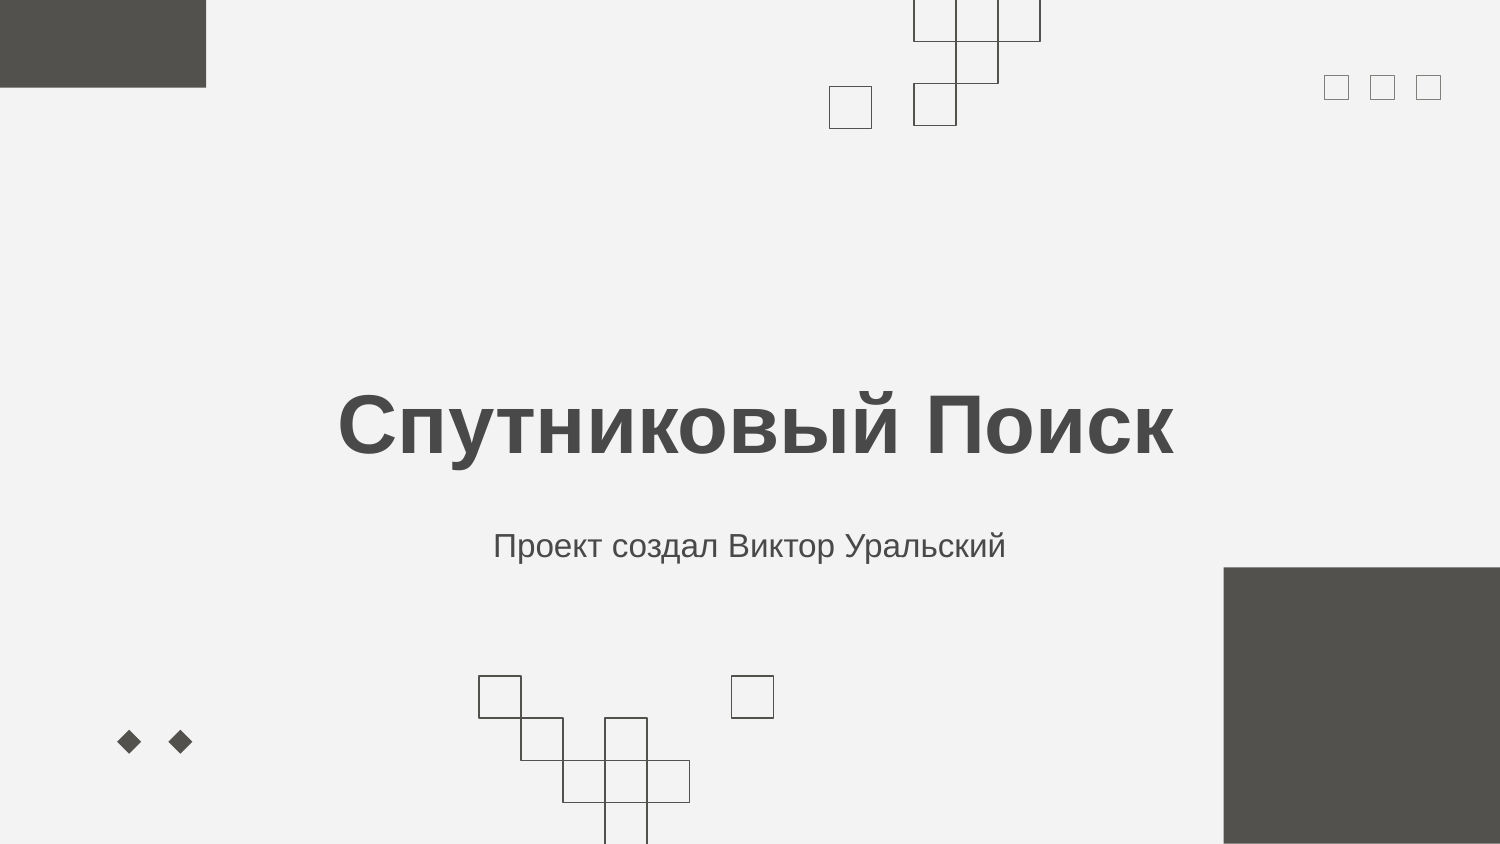

# Спутниковый Поиск
Проект создал Виктор Уральский